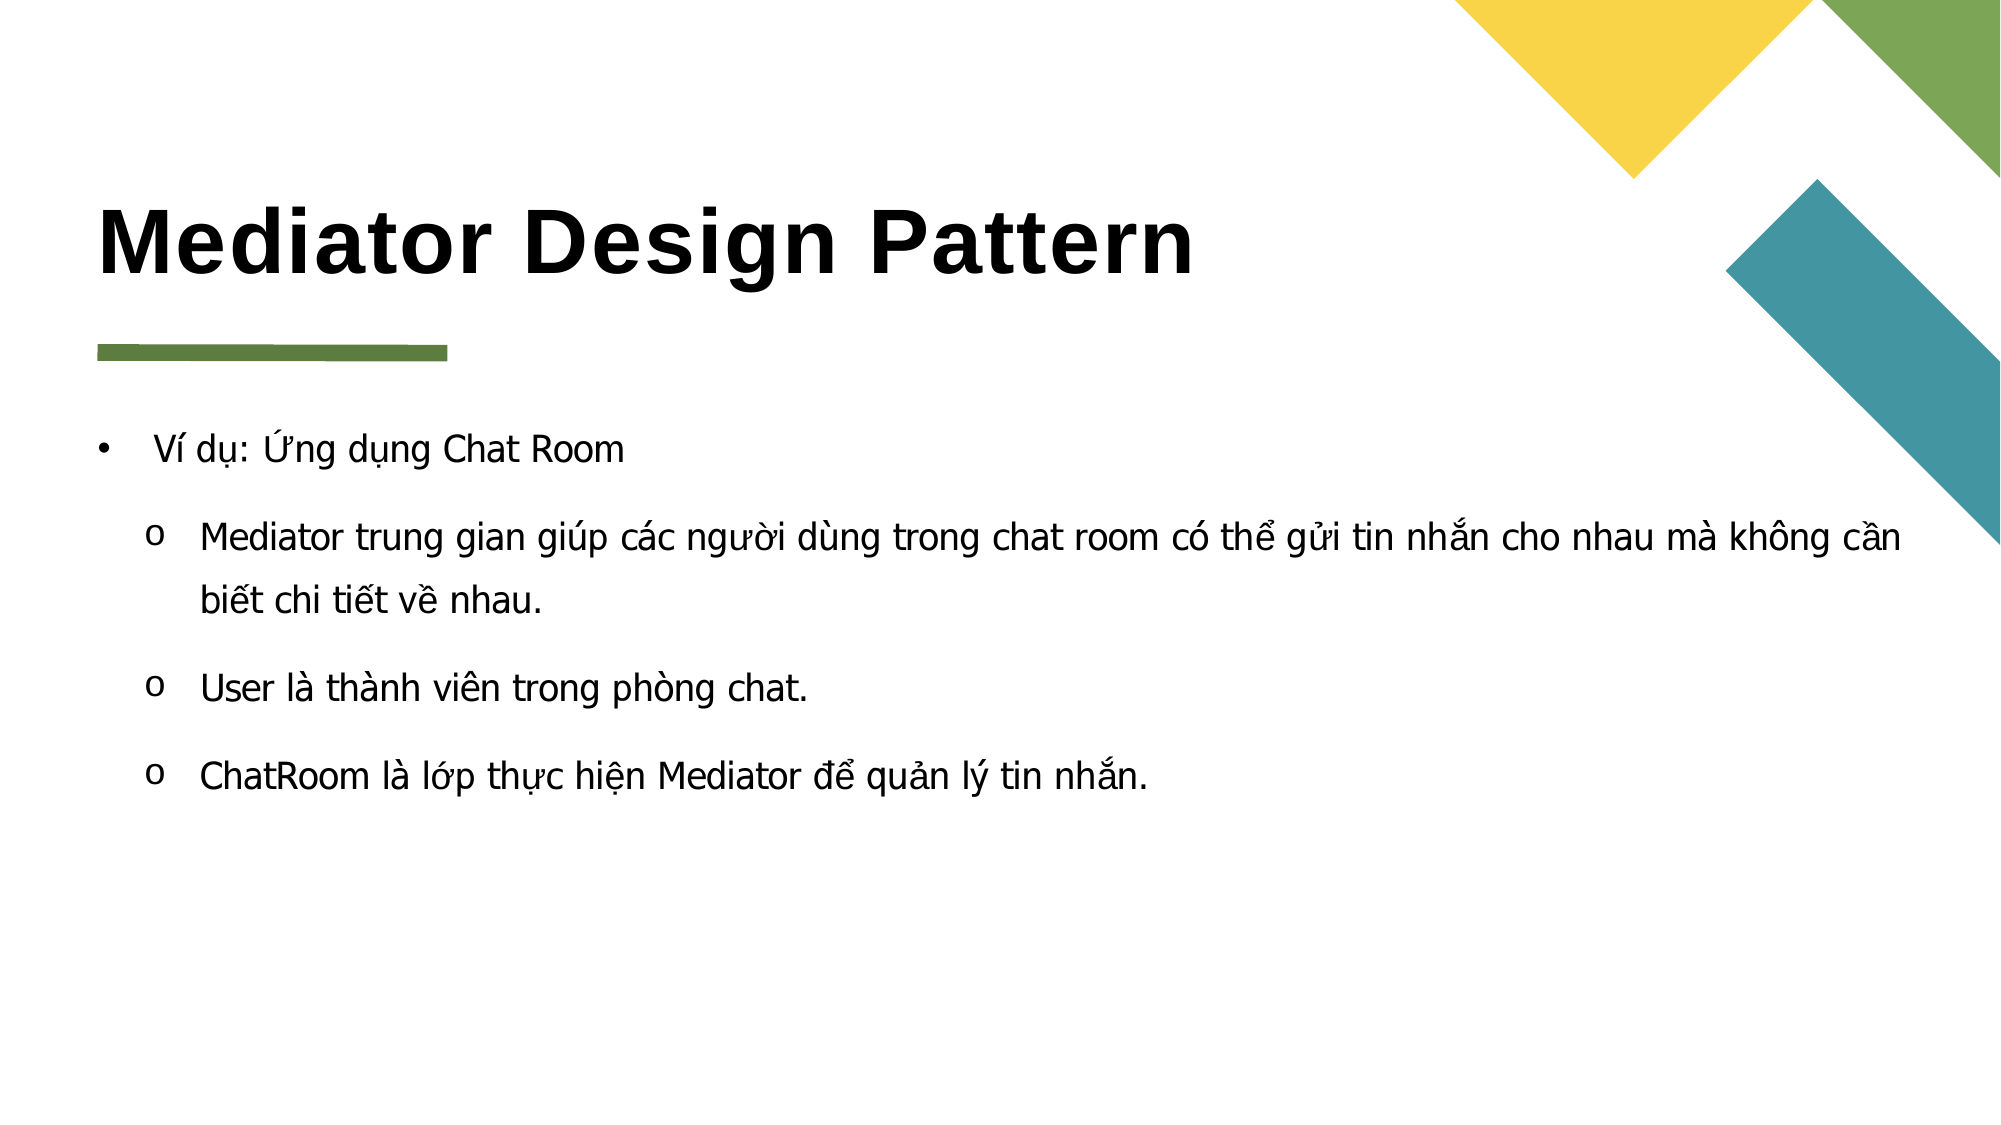

# Mediator Design Pattern
Ví dụ: Ứng dụng Chat Room
Mediator trung gian giúp các người dùng trong chat room có thể gửi tin nhắn cho nhau mà không cần biết chi tiết về nhau.
User là thành viên trong phòng chat.
ChatRoom là lớp thực hiện Mediator để quản lý tin nhắn.